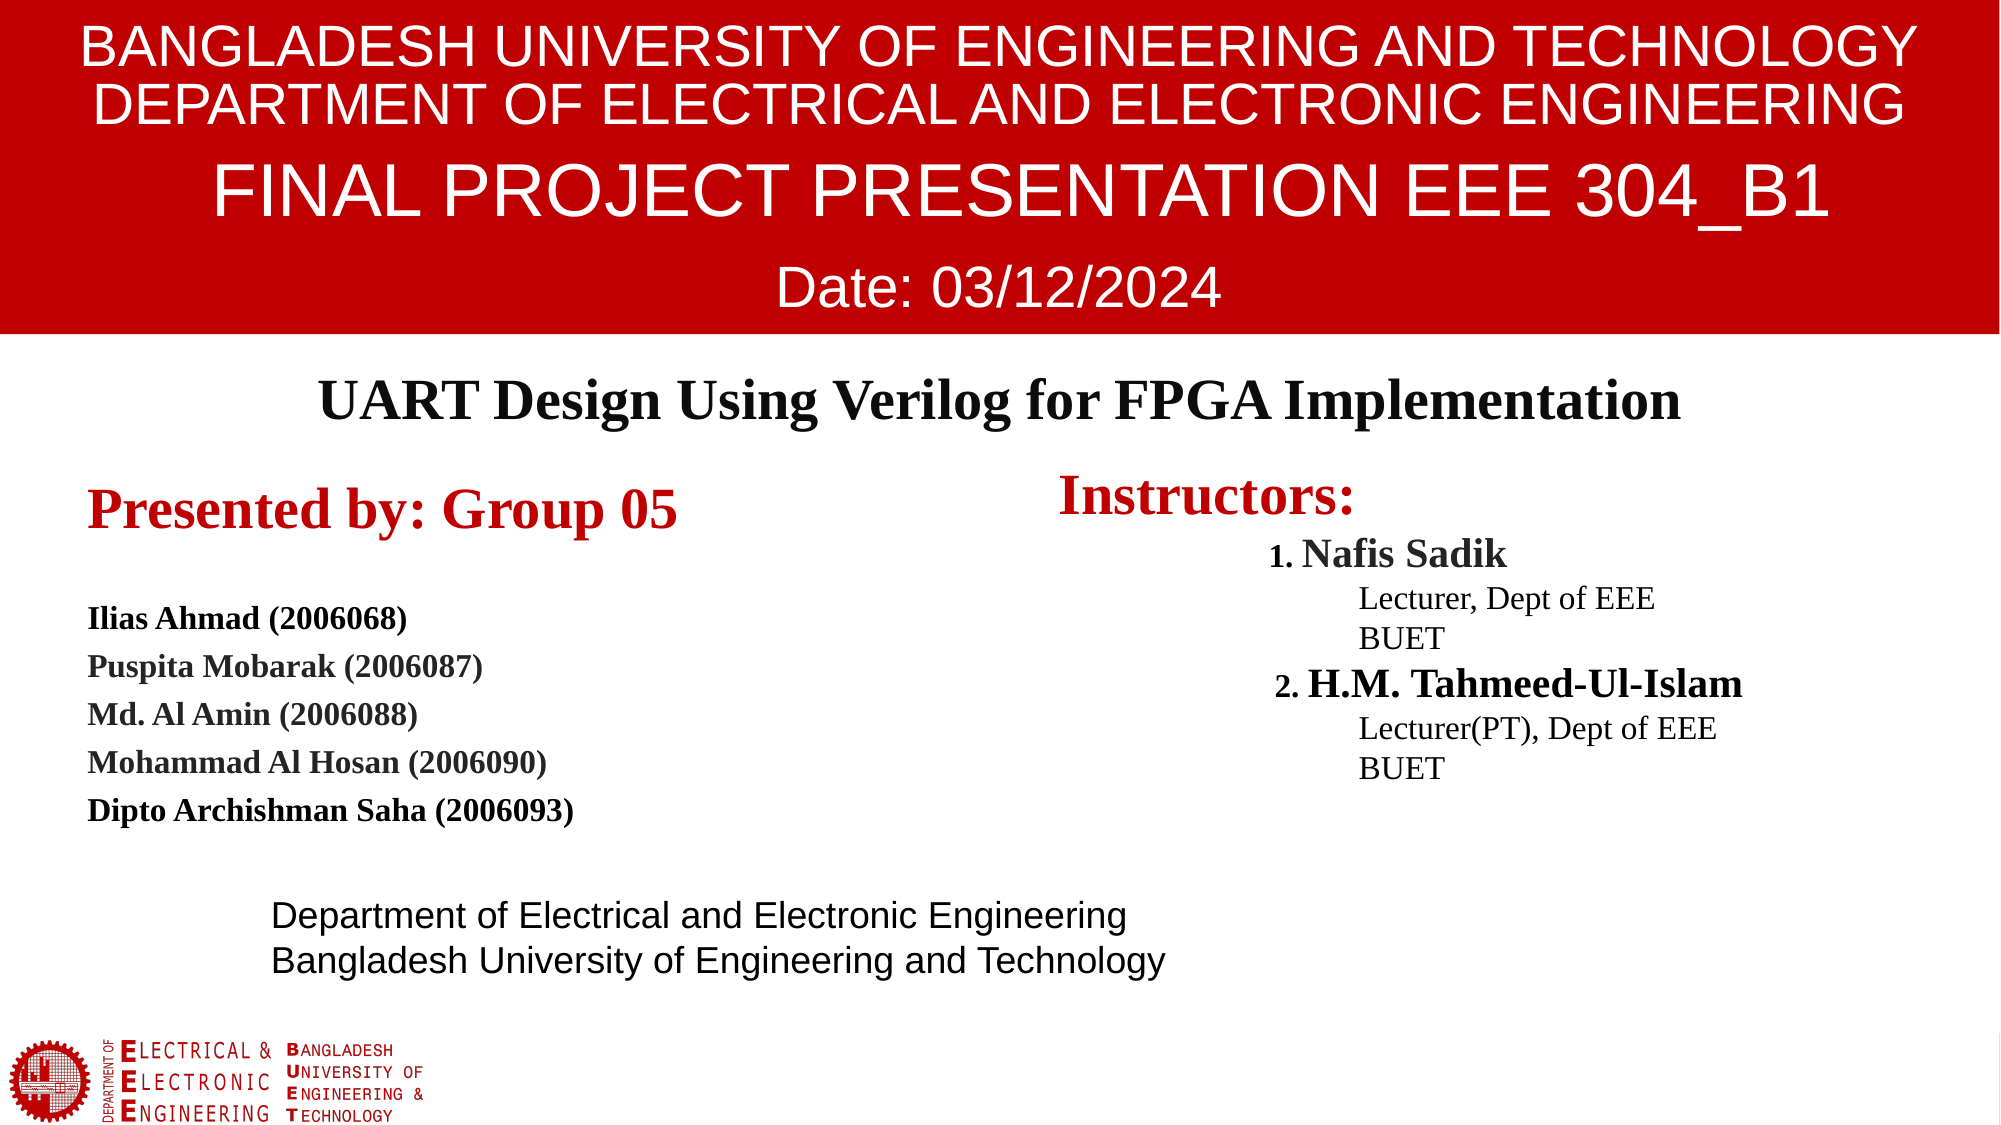

Bangladesh University of Engineering and Technology
Department of Electrical and Electronic Engineering
Final Project Presentation eee 304_B1
Date: 03/12/2024
# UART Design Using Verilog for FPGA Implementation
Instructors:
                    1. Nafis Sadik
		Lecturer, Dept of EEE
		BUET
	        2. H.M. Tahmeed-Ul-Islam
		Lecturer(PT), Dept of EEE
		BUET

Presented by: Group 05

Ilias Ahmad (2006068)
Puspita Mobarak (2006087)
Md. Al Amin (2006088)
Mohammad Al Hosan (2006090)
Dipto Archishman Saha (2006093)

Mr. John Doe
1